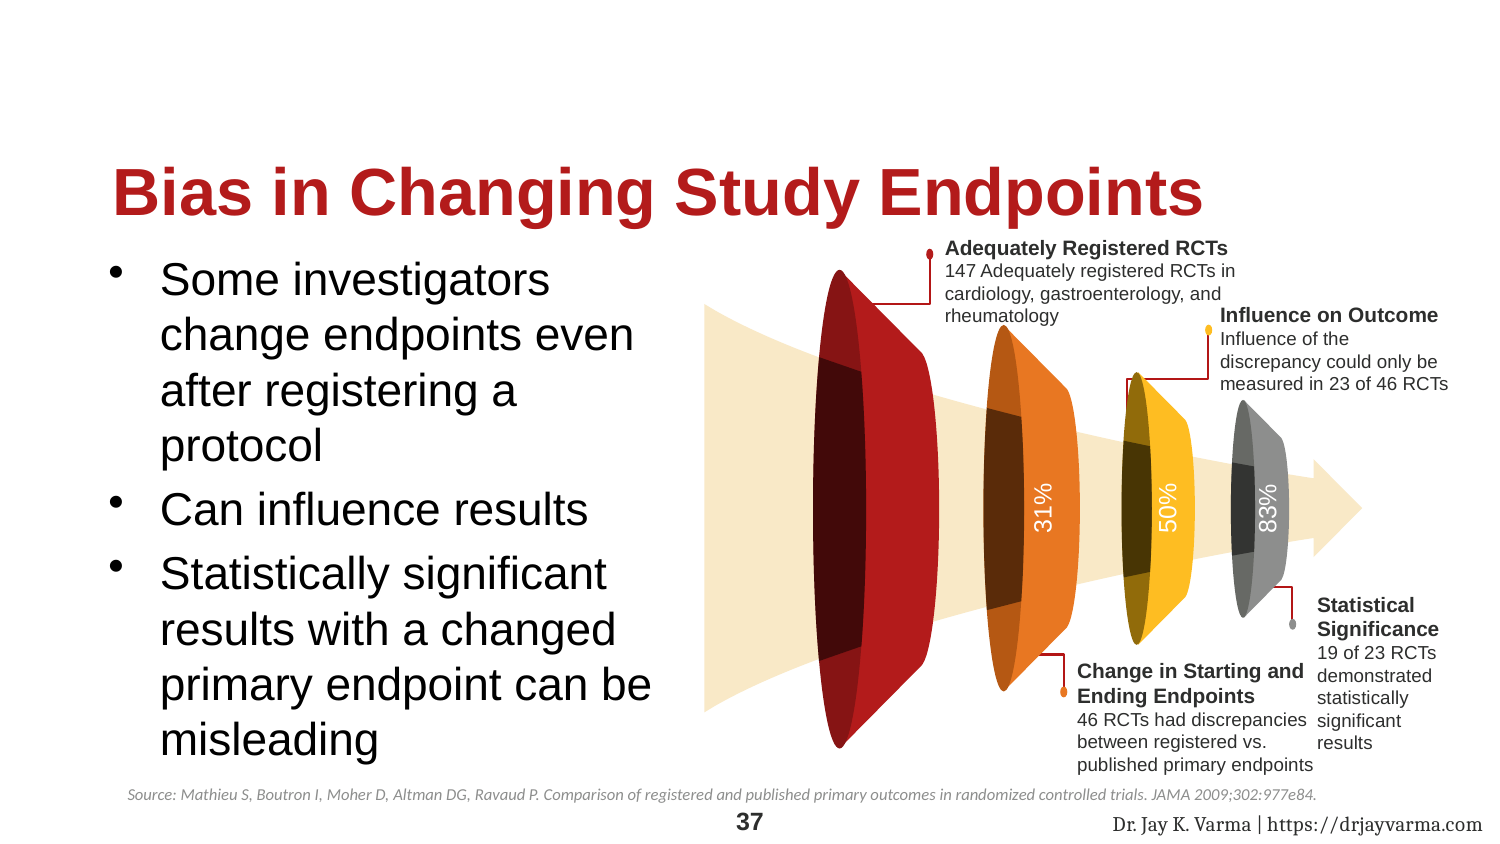

# Bias in Changing Study Endpoints

Adequately Registered RCTs
147 Adequately registered RCTs in cardiology, gastroenterology, and rheumatology

Influence on Outcome
Influence of the discrepancy could only be measured in 23 of 46 RCTs

31%
50%

83%

Change in Starting and Ending Endpoints
46 RCTs had discrepancies between registered vs. published primary endpoints

Statistical Significance
19 of 23 RCTs demonstrated statistically significant results
Some investigators change endpoints even after registering a protocol
Can influence results
Statistically significant results with a changed primary endpoint can be misleading
Source: Mathieu S, Boutron I, Moher D, Altman DG, Ravaud P. Comparison of registered and published primary outcomes in randomized controlled trials. JAMA 2009;302:977e84.
Dr. Jay K. Varma | https://drjayvarma.com